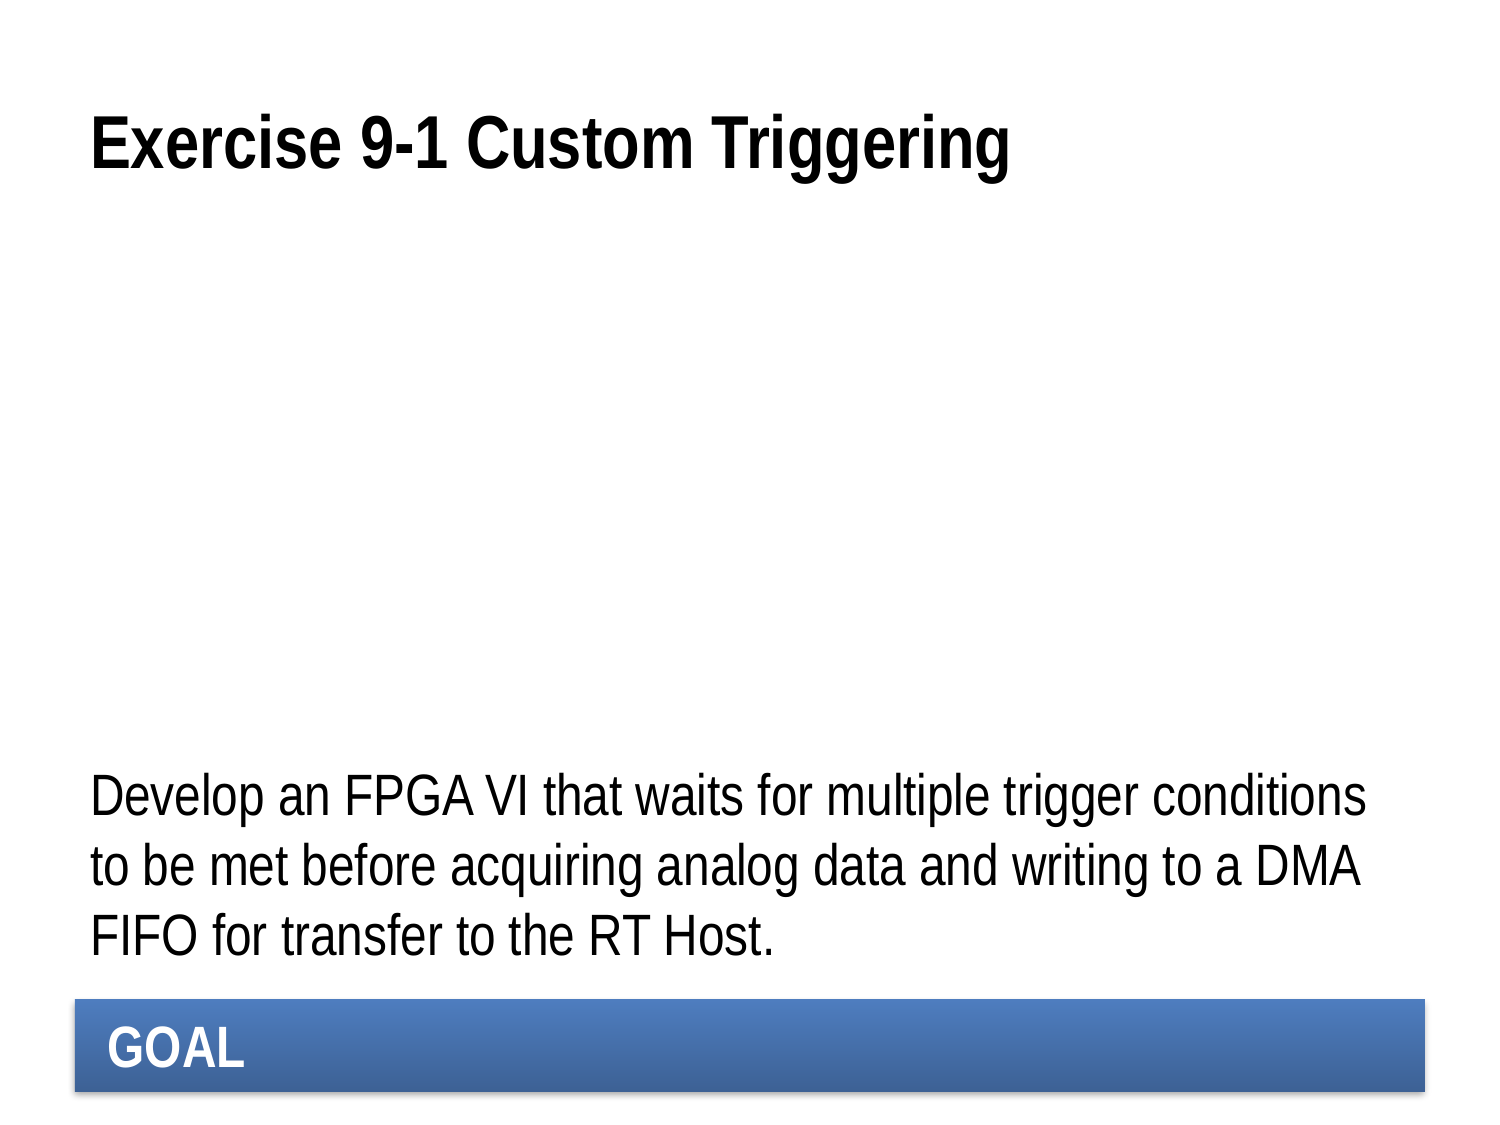

# Exercise 9-1 Custom Triggering
Develop an FPGA VI that waits for multiple trigger conditions to be met before acquiring analog data and writing to a DMA FIFO for transfer to the RT Host.